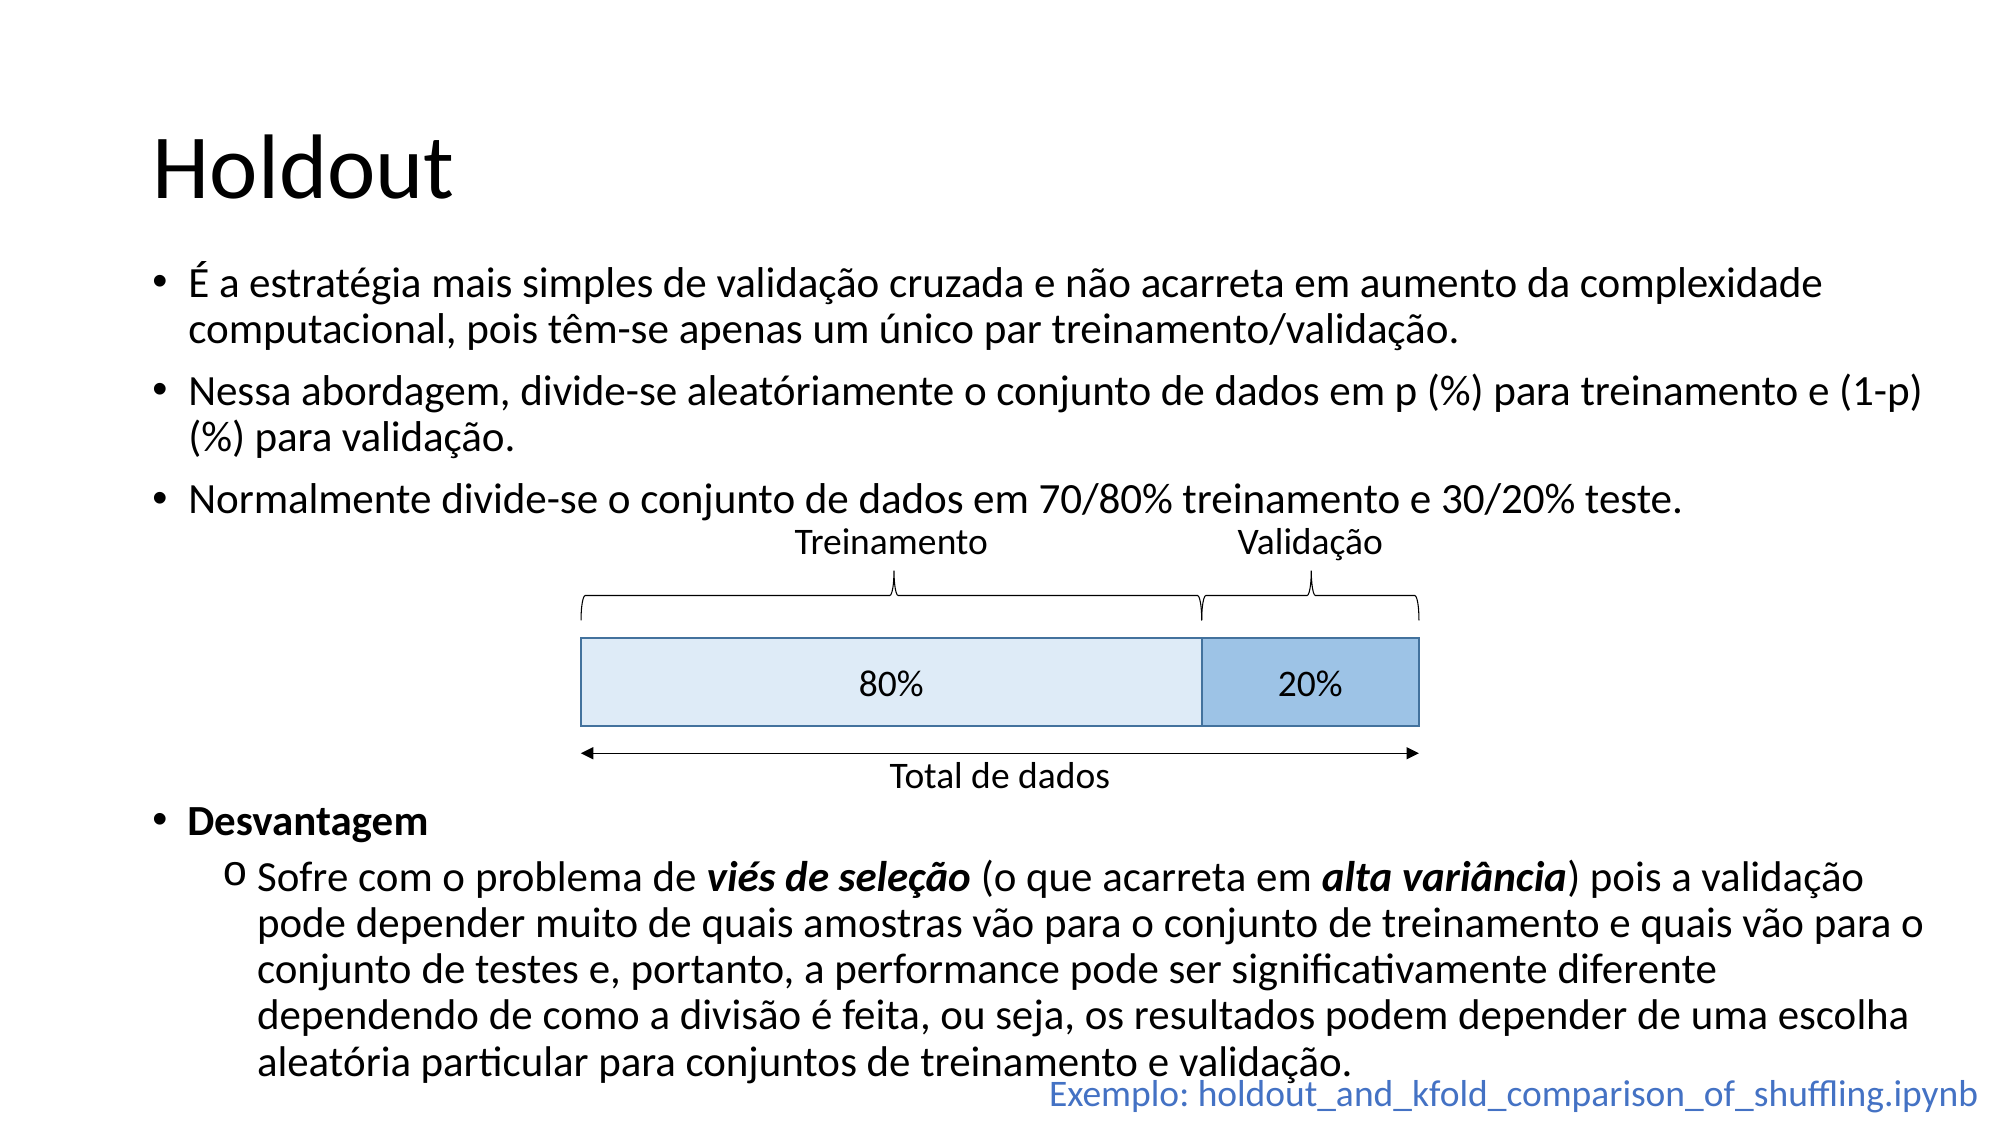

# Holdout
É a estratégia mais simples de validação cruzada e não acarreta em aumento da complexidade computacional, pois têm-se apenas um único par treinamento/validação.
Nessa abordagem, divide-se aleatóriamente o conjunto de dados em p (%) para treinamento e (1-p) (%) para validação.
Normalmente divide-se o conjunto de dados em 70/80% treinamento e 30/20% teste.

Treinamento
Validação
80%
20%
Total de dados
Desvantagem
Sofre com o problema de viés de seleção (o que acarreta em alta variância) pois a validação pode depender muito de quais amostras vão para o conjunto de treinamento e quais vão para o conjunto de testes e, portanto, a performance pode ser significativamente diferente dependendo de como a divisão é feita, ou seja, os resultados podem depender de uma escolha aleatória particular para conjuntos de treinamento e validação.

Exemplo: holdout_and_kfold_comparison_of_shuffling.ipynb